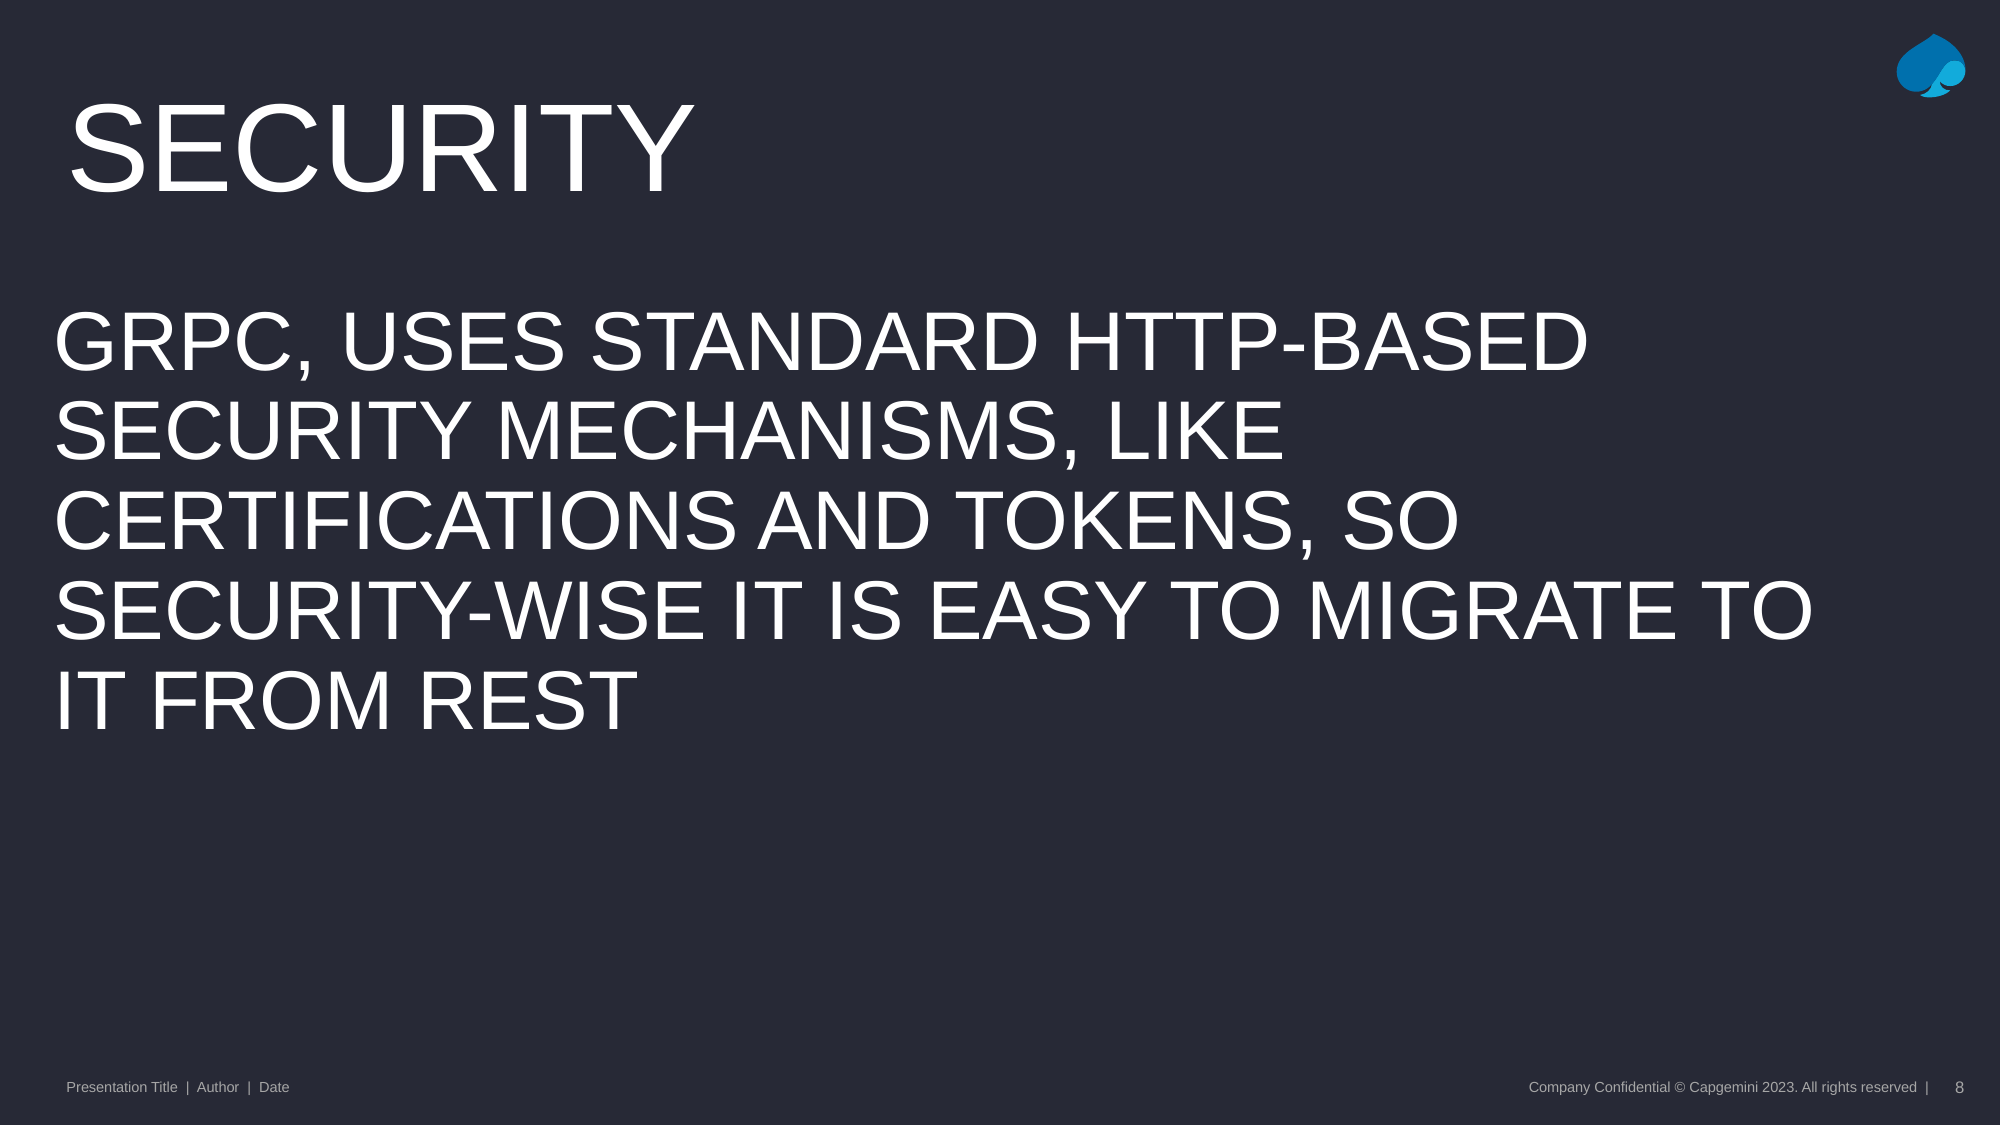

# Security

Grpc, uses standard http-based security mechanisms, like certifications and tokens, so
security-wise it is easy to migrate to it from rest